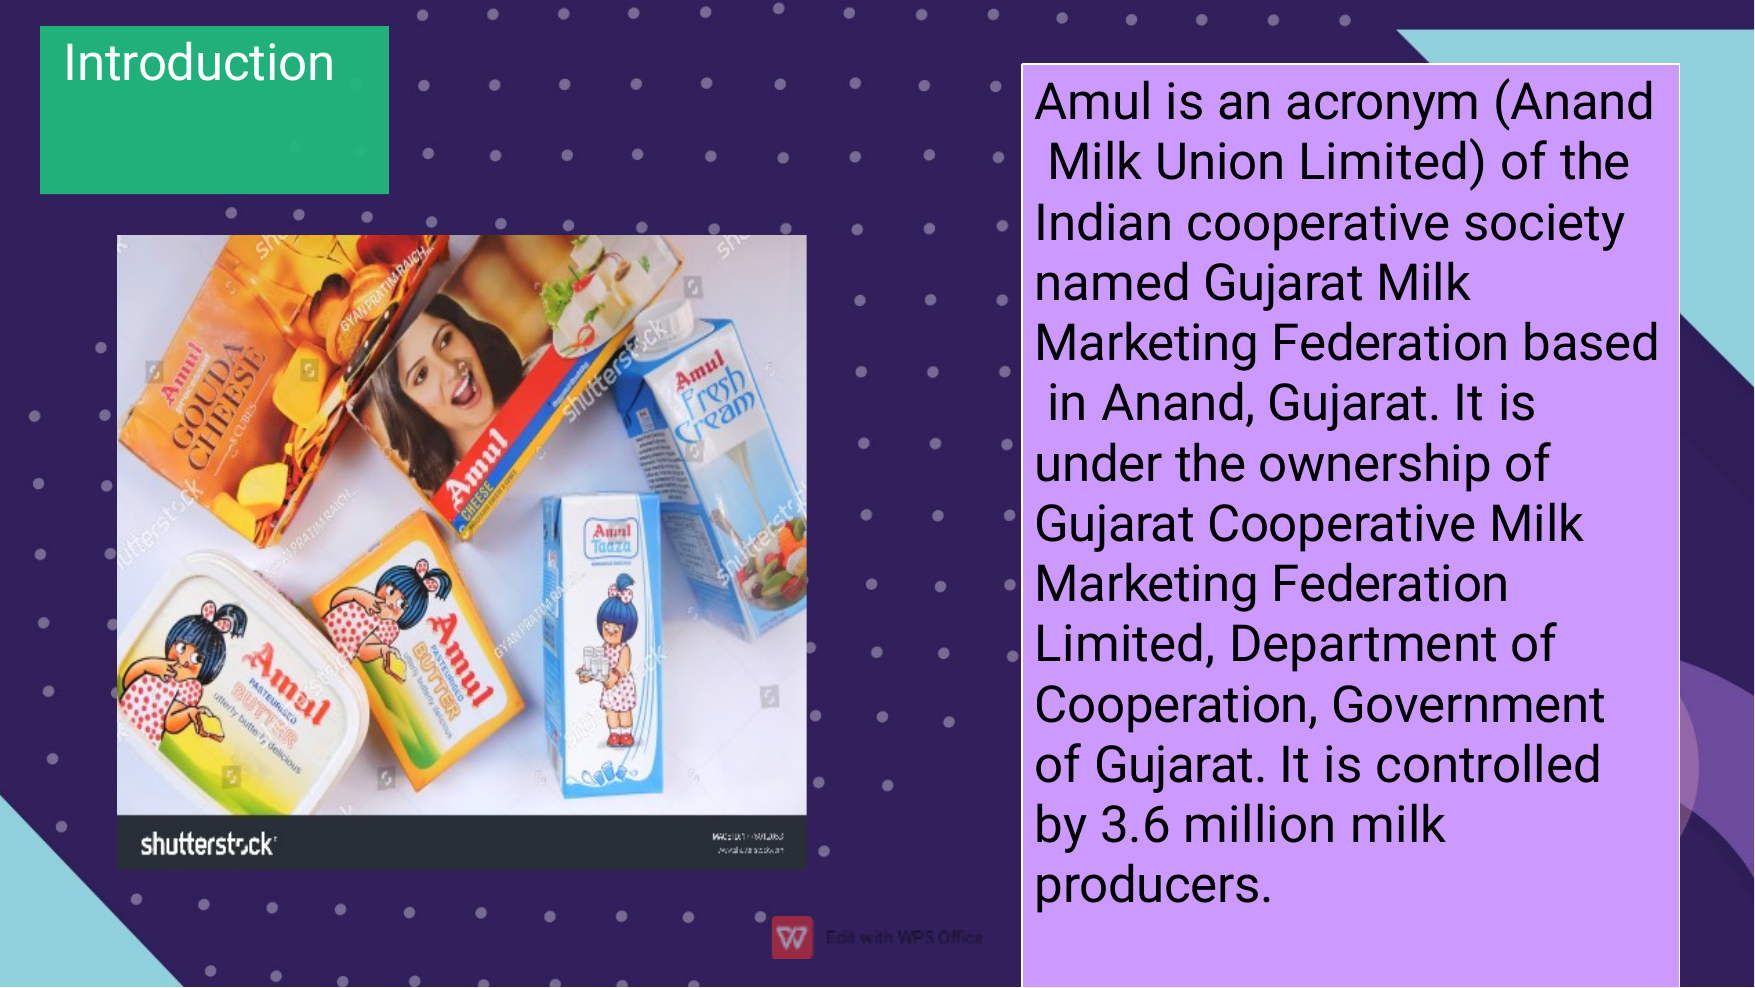

# Introduction

Amul is an acronym (Anand  Milk Union Limited) of the  Indian cooperative society  named Gujarat Milk  Marketing Federation based  in Anand, Gujarat. It is  under the ownership of  Gujarat Cooperative Milk  Marketing Federation  Limited, Department of  Cooperation, Government  of Gujarat. It is controlled  by 3.6 million milk  producers.